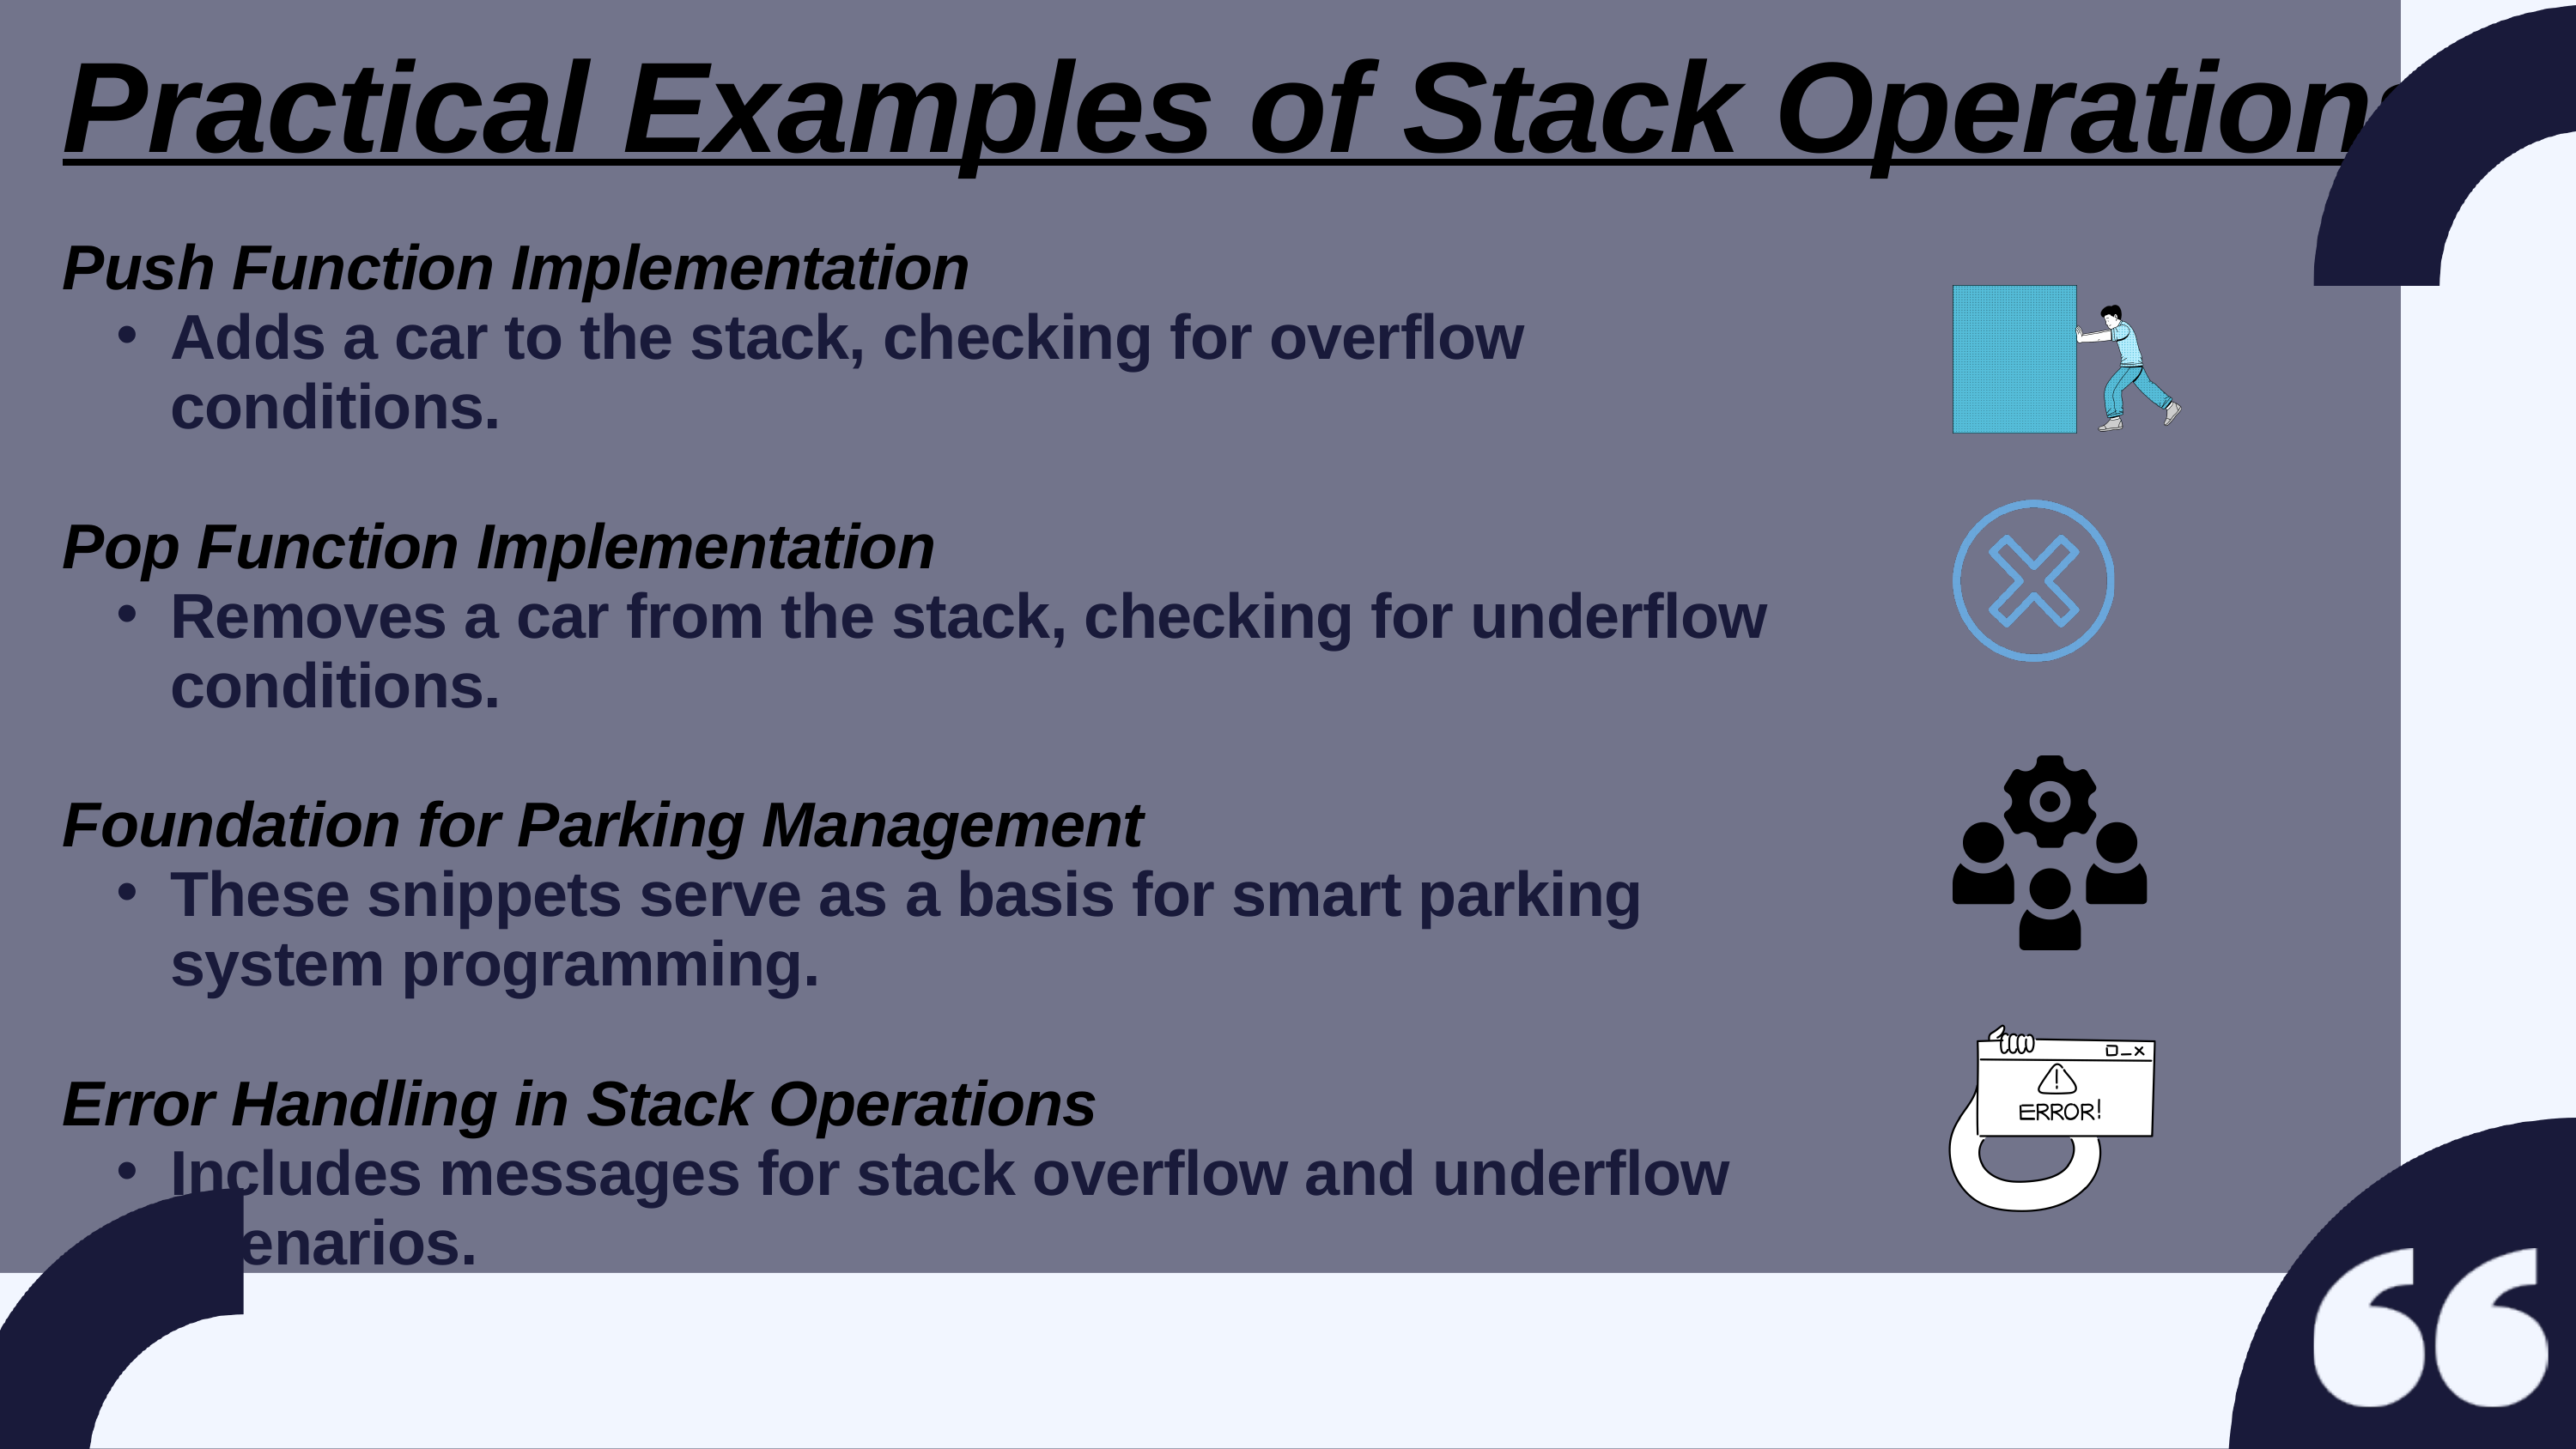

Practical Examples of Stack Operations
Push Function Implementation
Adds a car to the stack, checking for overflow conditions.

Pop Function Implementation
Removes a car from the stack, checking for underflow conditions.

Foundation for Parking Management
These snippets serve as a basis for smart parking system programming.

Error Handling in Stack Operations
Includes messages for stack overflow and underflow scenarios.